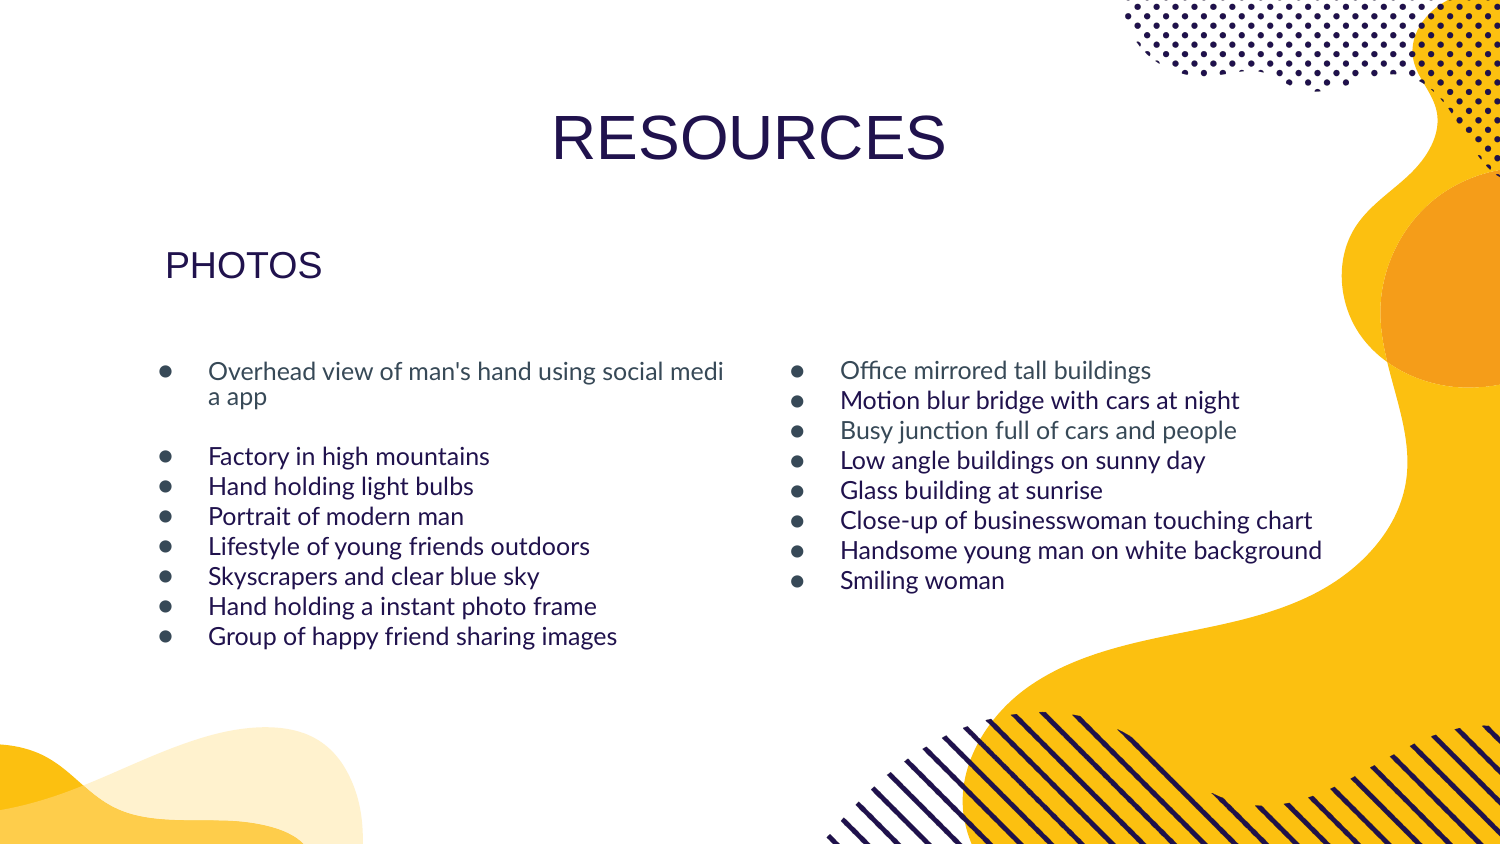

# RESOURCES

PHOTOS
Office mirrored tall buildings
Motion blur bridge with cars at night
Busy junction full of cars and people
Low angle buildings on sunny day
Glass building at sunrise
Close-up of businesswoman touching chart
Handsome young man on white background
Smiling woman
Overhead view of man's hand using social media app
Factory in high mountains
Hand holding light bulbs
Portrait of modern man
Lifestyle of young friends outdoors
Skyscrapers and clear blue sky
Hand holding a instant photo frame
Group of happy friend sharing images